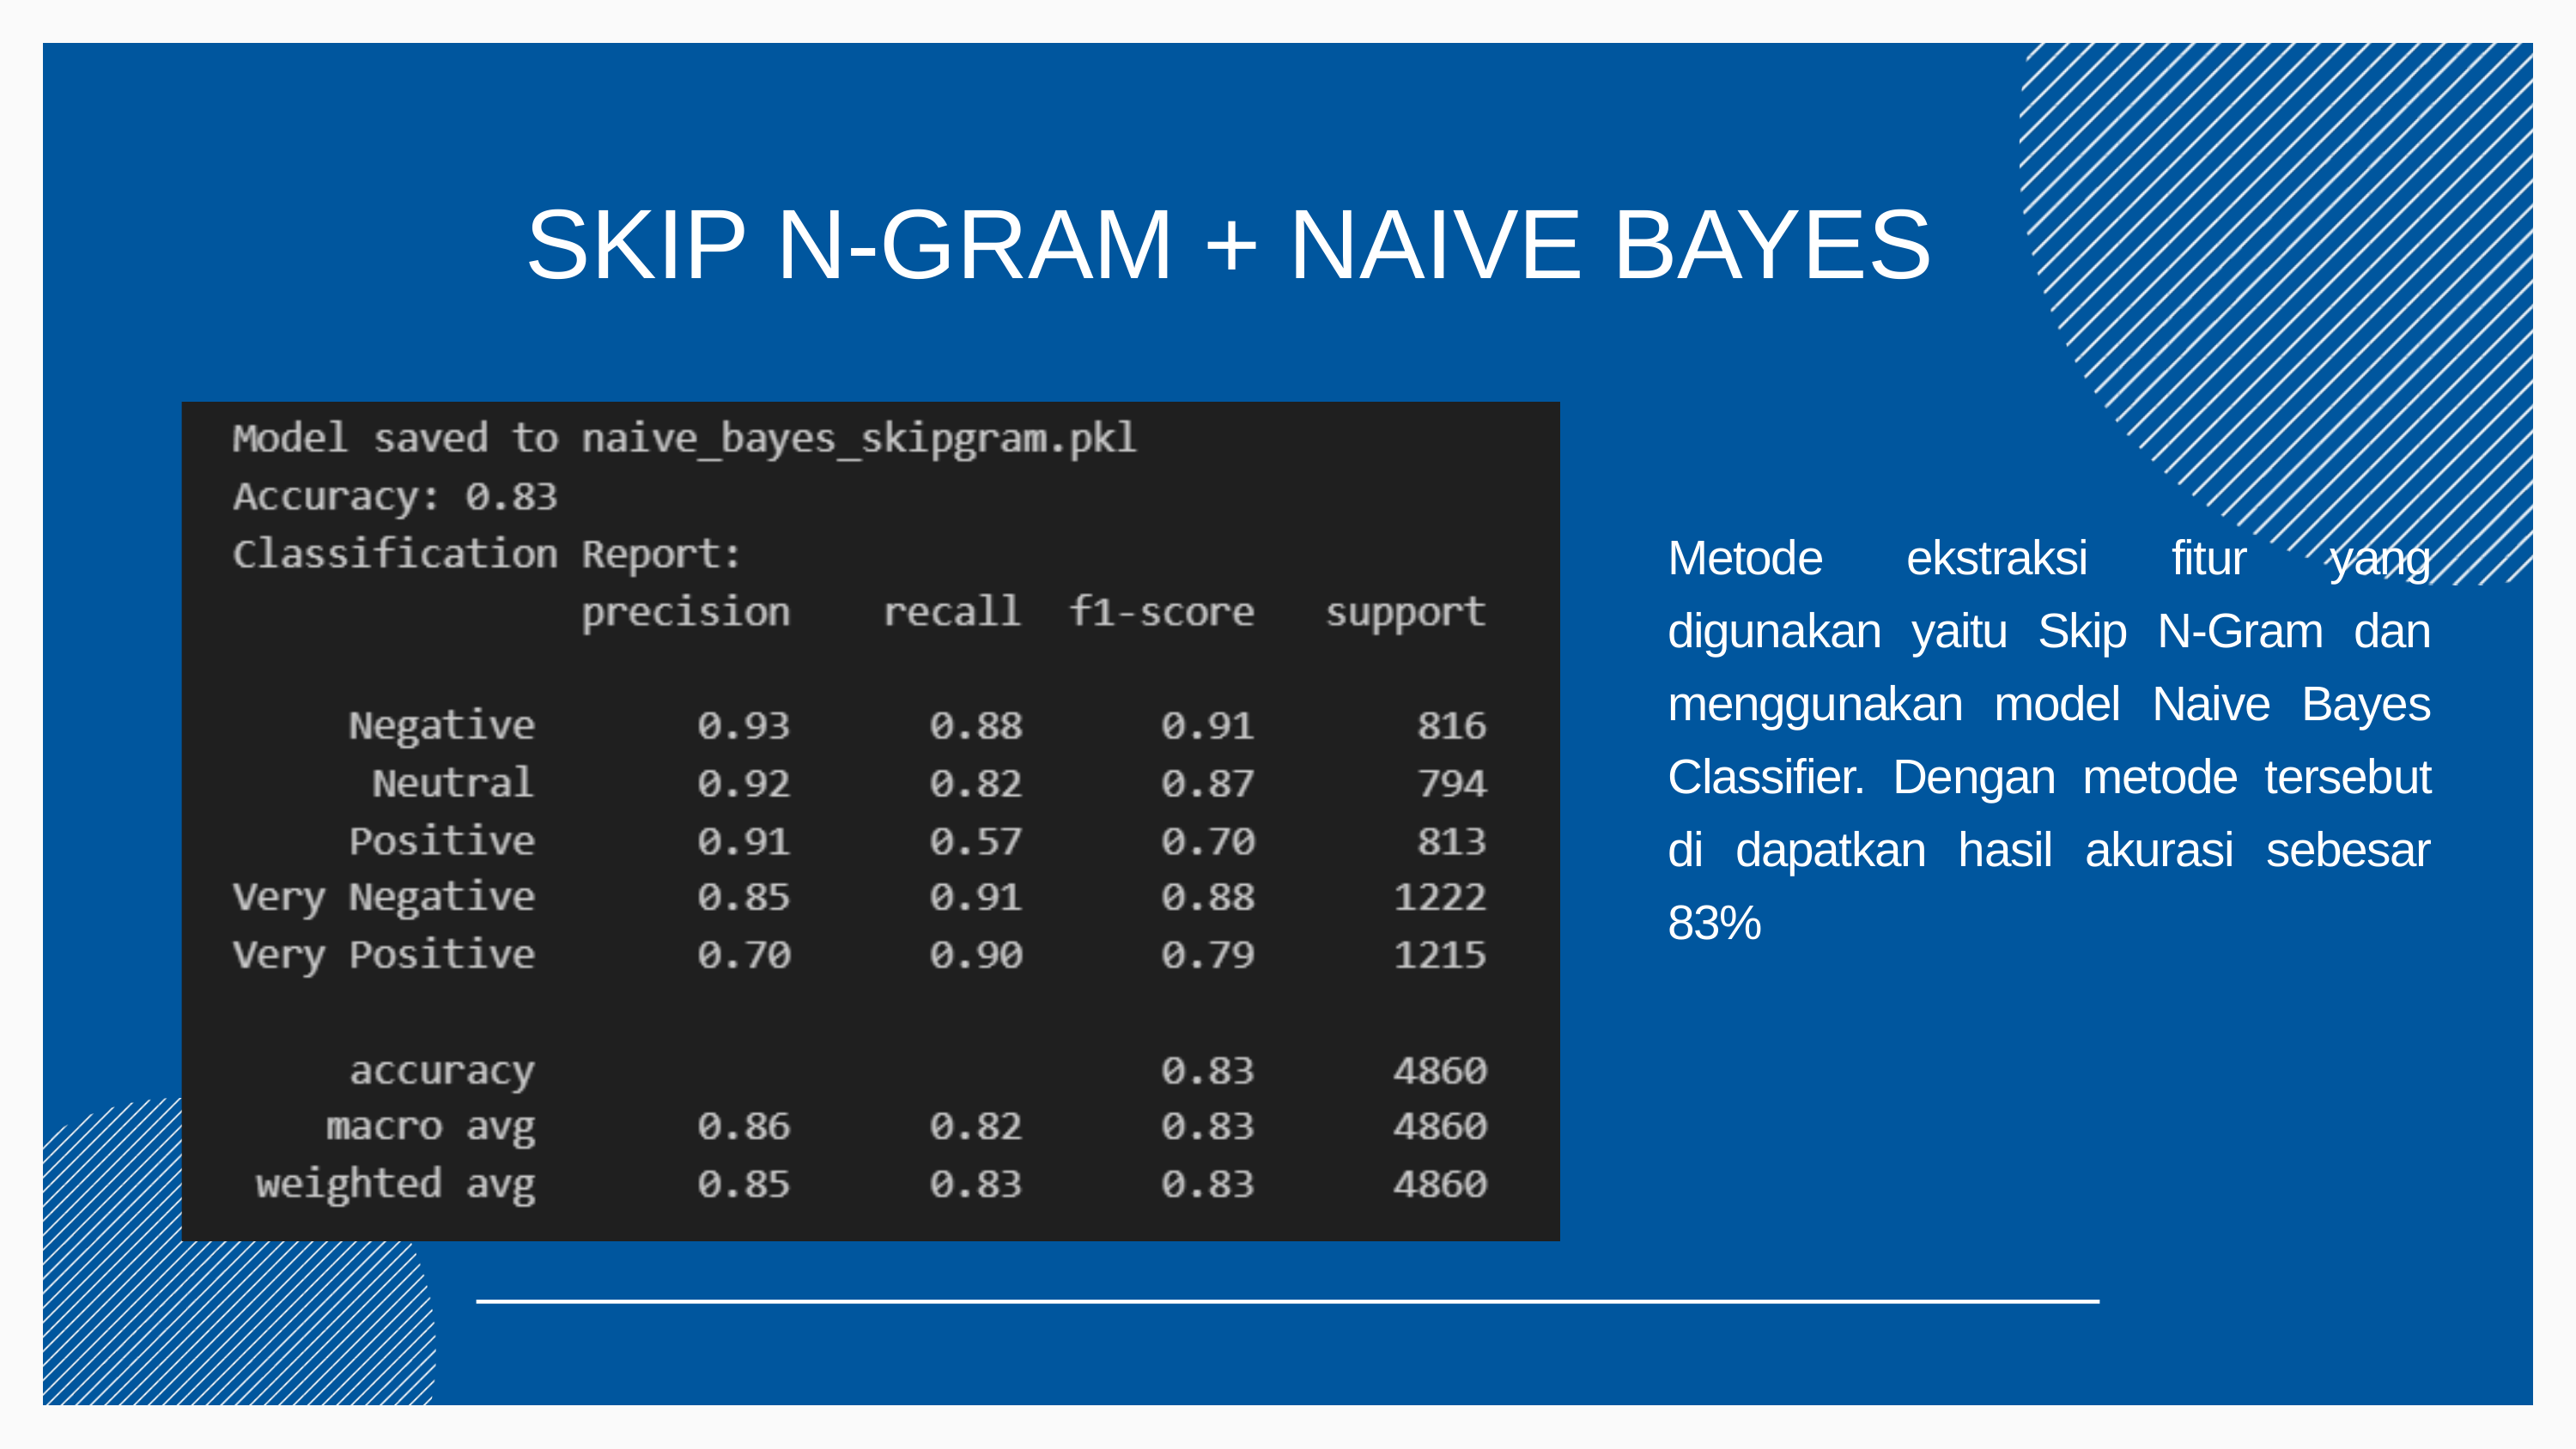

SKIP N-GRAM + NAIVE BAYES

Metode ekstraksi fitur yang digunakan yaitu Skip N-Gram dan menggunakan model Naive Bayes Classifier. Dengan metode tersebut di dapatkan hasil akurasi sebesar 83%